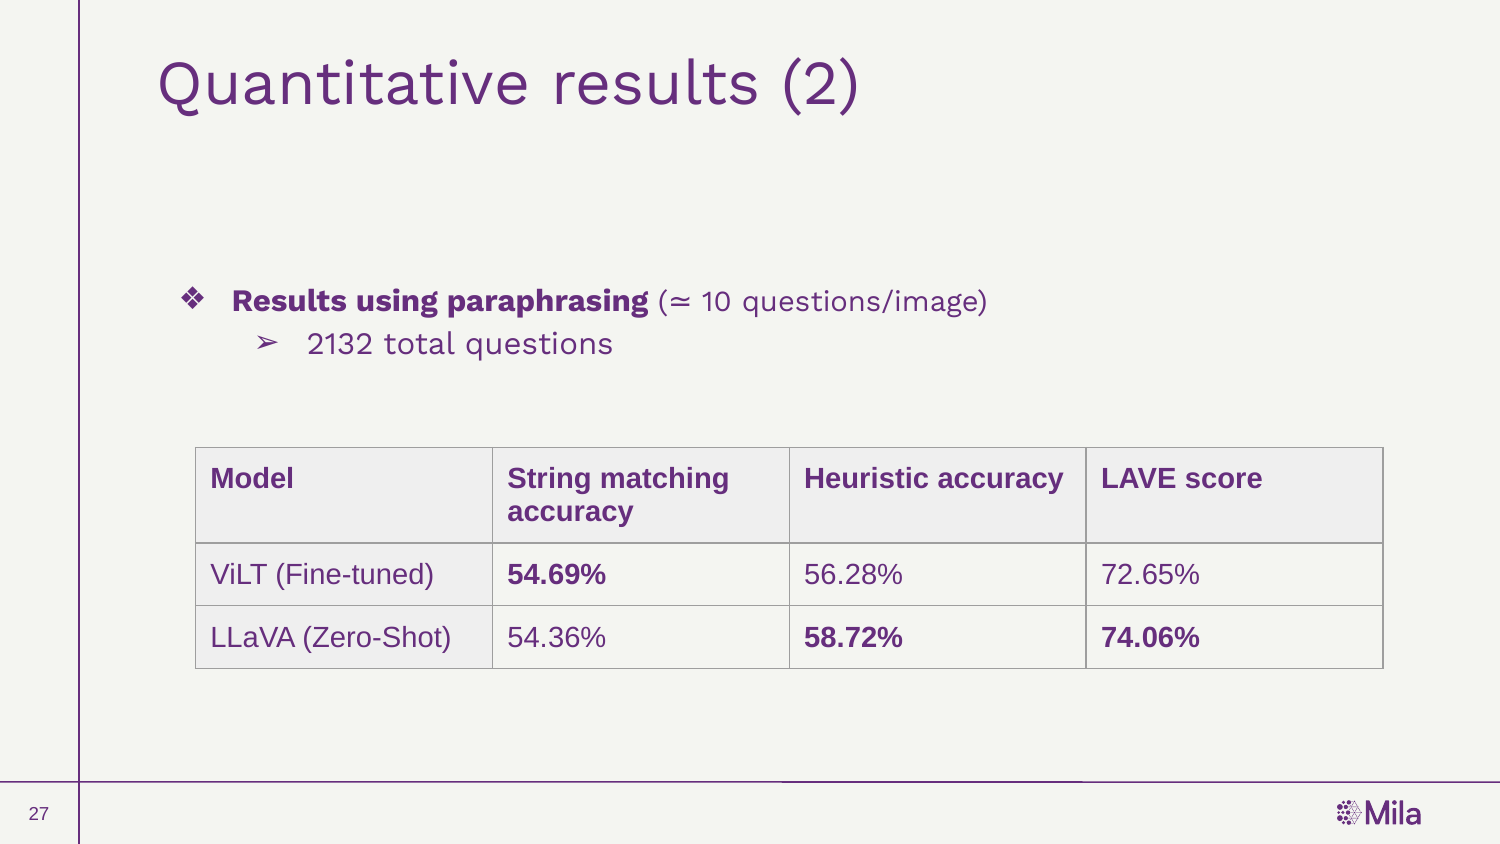

# Quantitative results (2)
Results using paraphrasing (≃ 10 questions/image)
2132 total questions
| Model | String matching accuracy | Heuristic accuracy | LAVE score |
| --- | --- | --- | --- |
| ViLT (Fine-tuned) | 54.69% | 56.28% | 72.65% |
| LLaVA (Zero-Shot) | 54.36% | 58.72% | 74.06% |
27